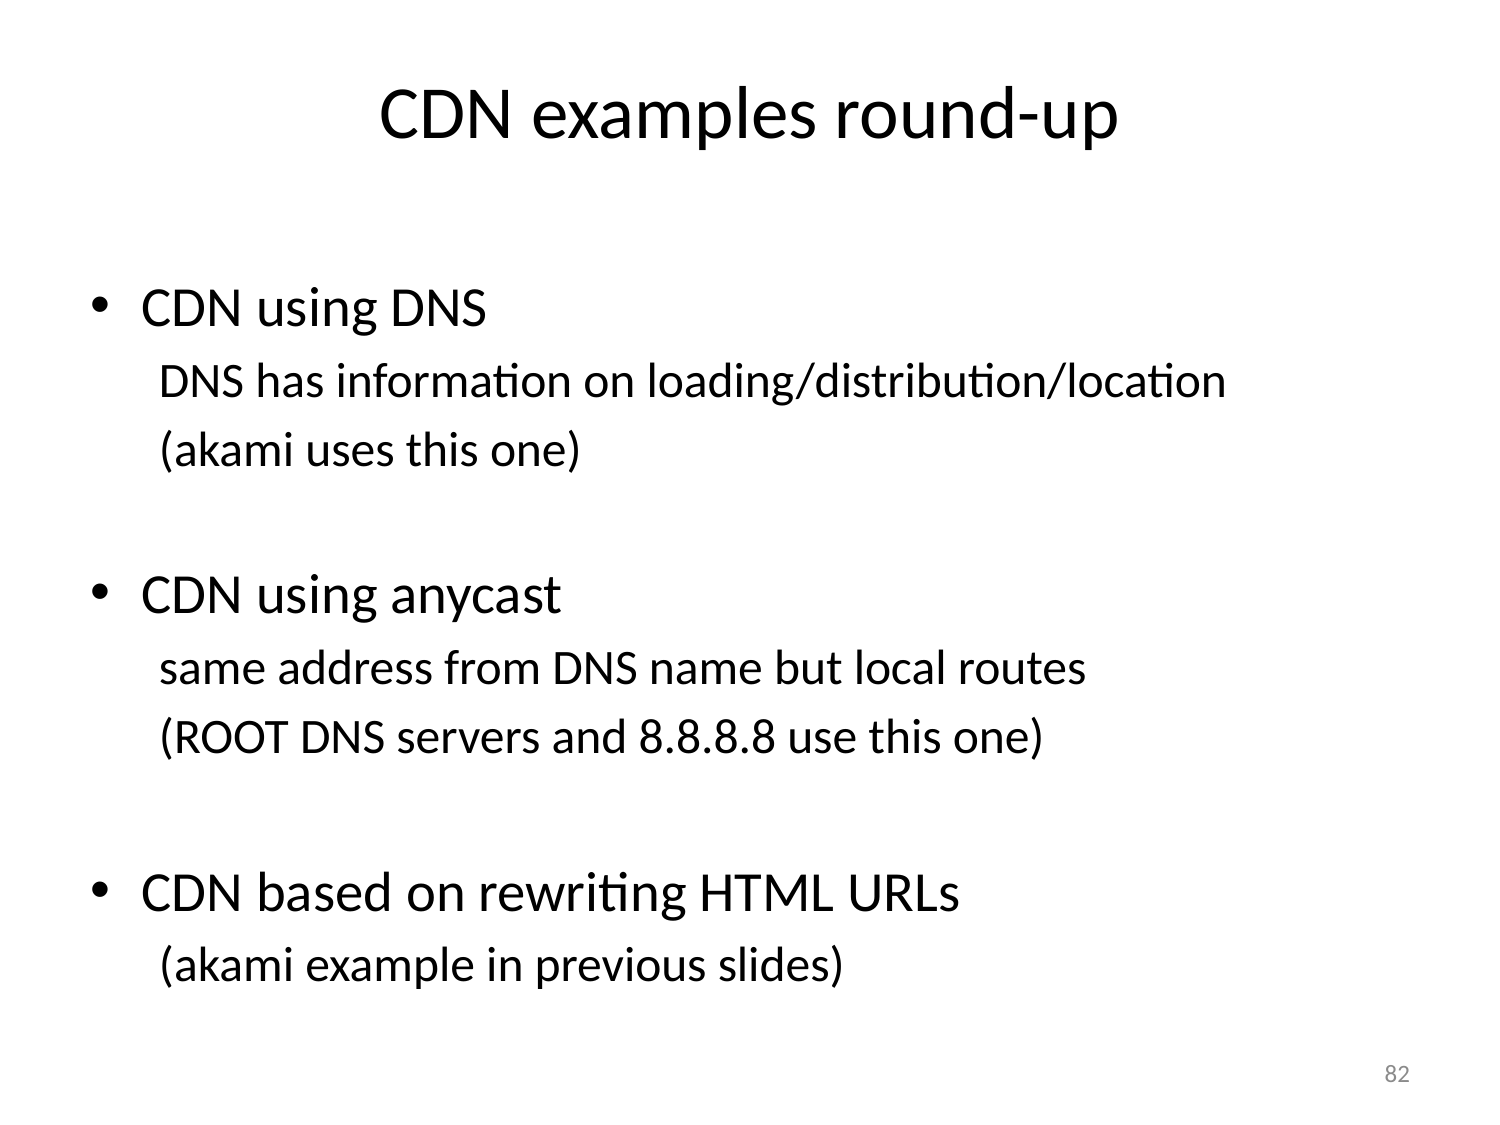

# CDN examples round-up
CDN using DNS
DNS has information on loading/distribution/location
(akami uses this one)

CDN using anycast
same address from DNS name but local routes
(ROOT DNS servers and 8.8.8.8 use this one)

CDN based on rewriting HTML URLs
(akami example in previous slides)

82